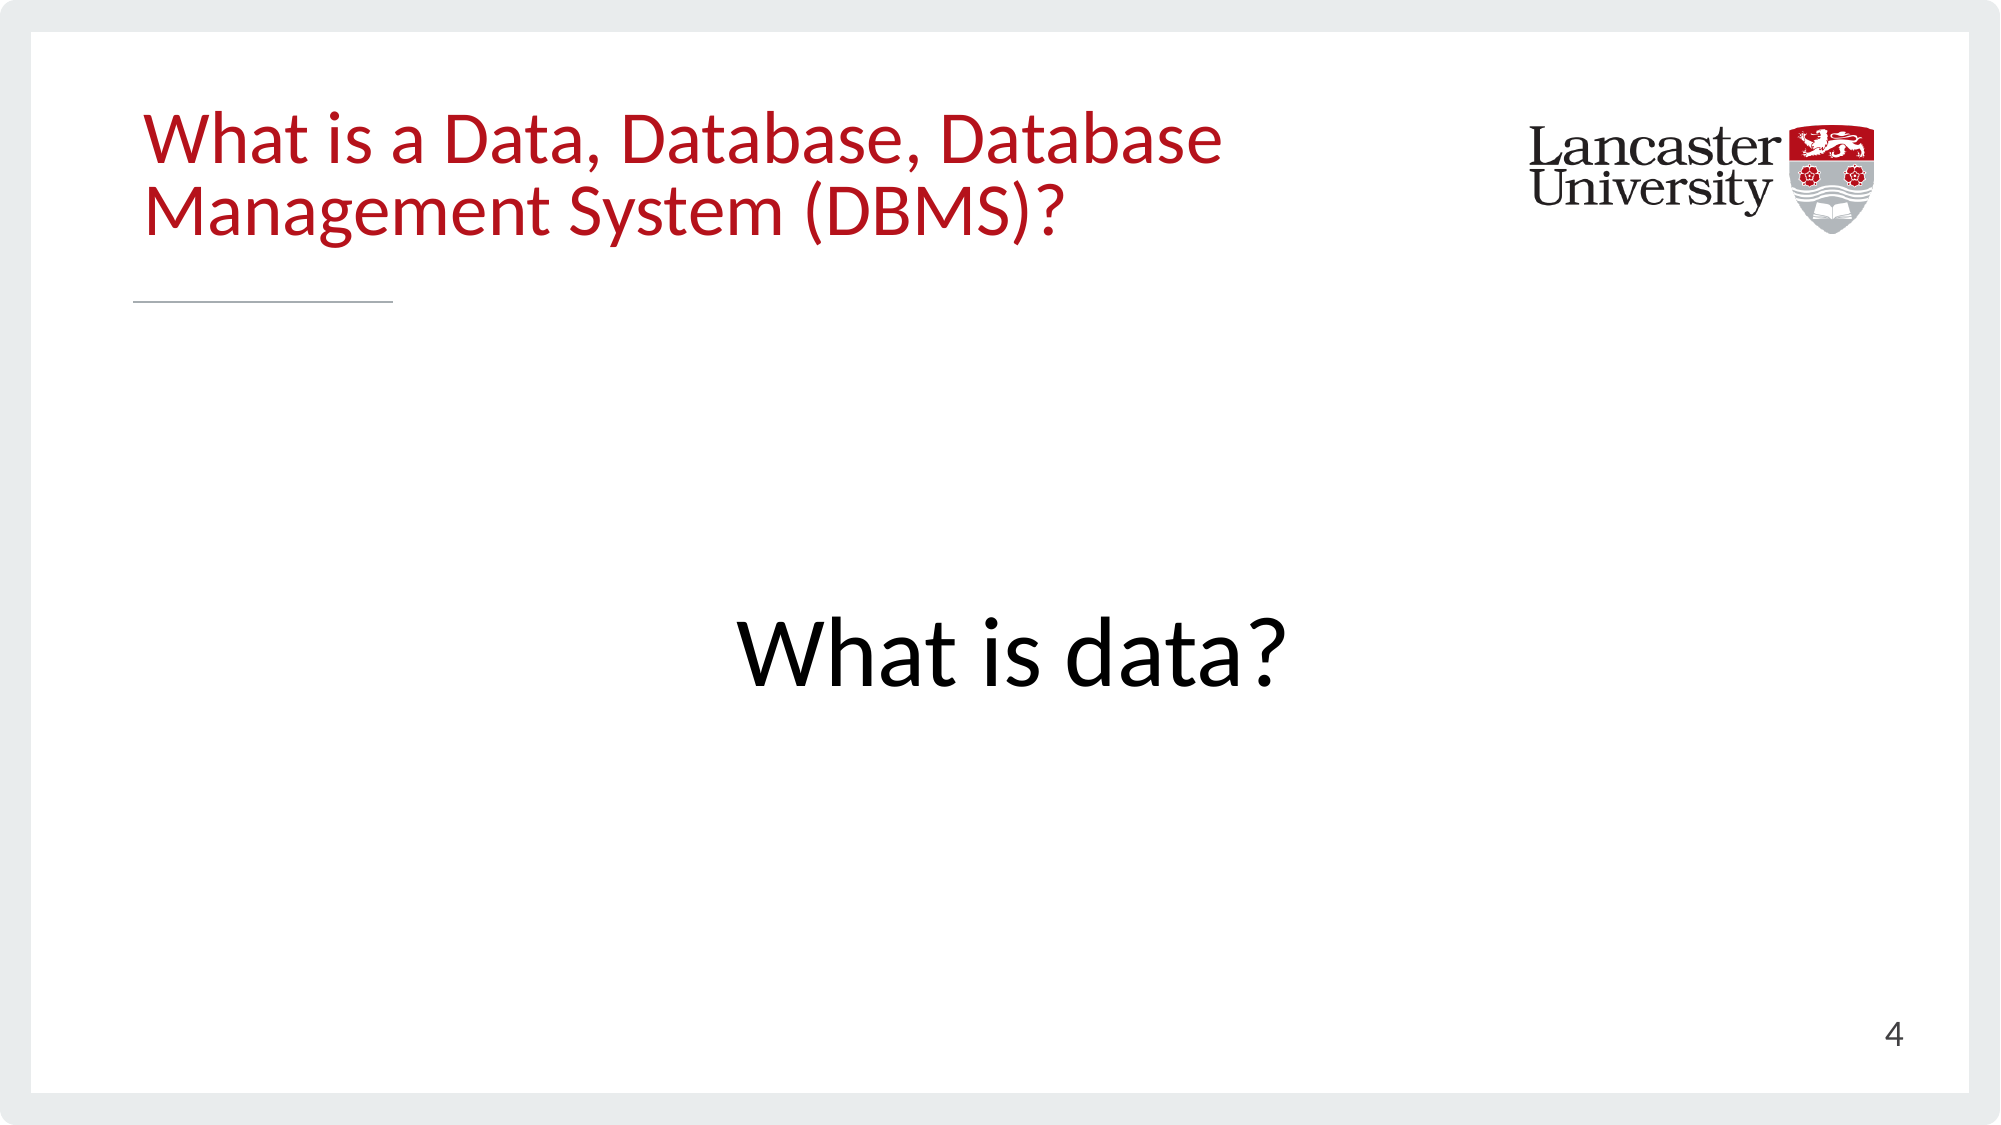

# What is a Data, Database, Database Management System (DBMS)?
What is data?
4